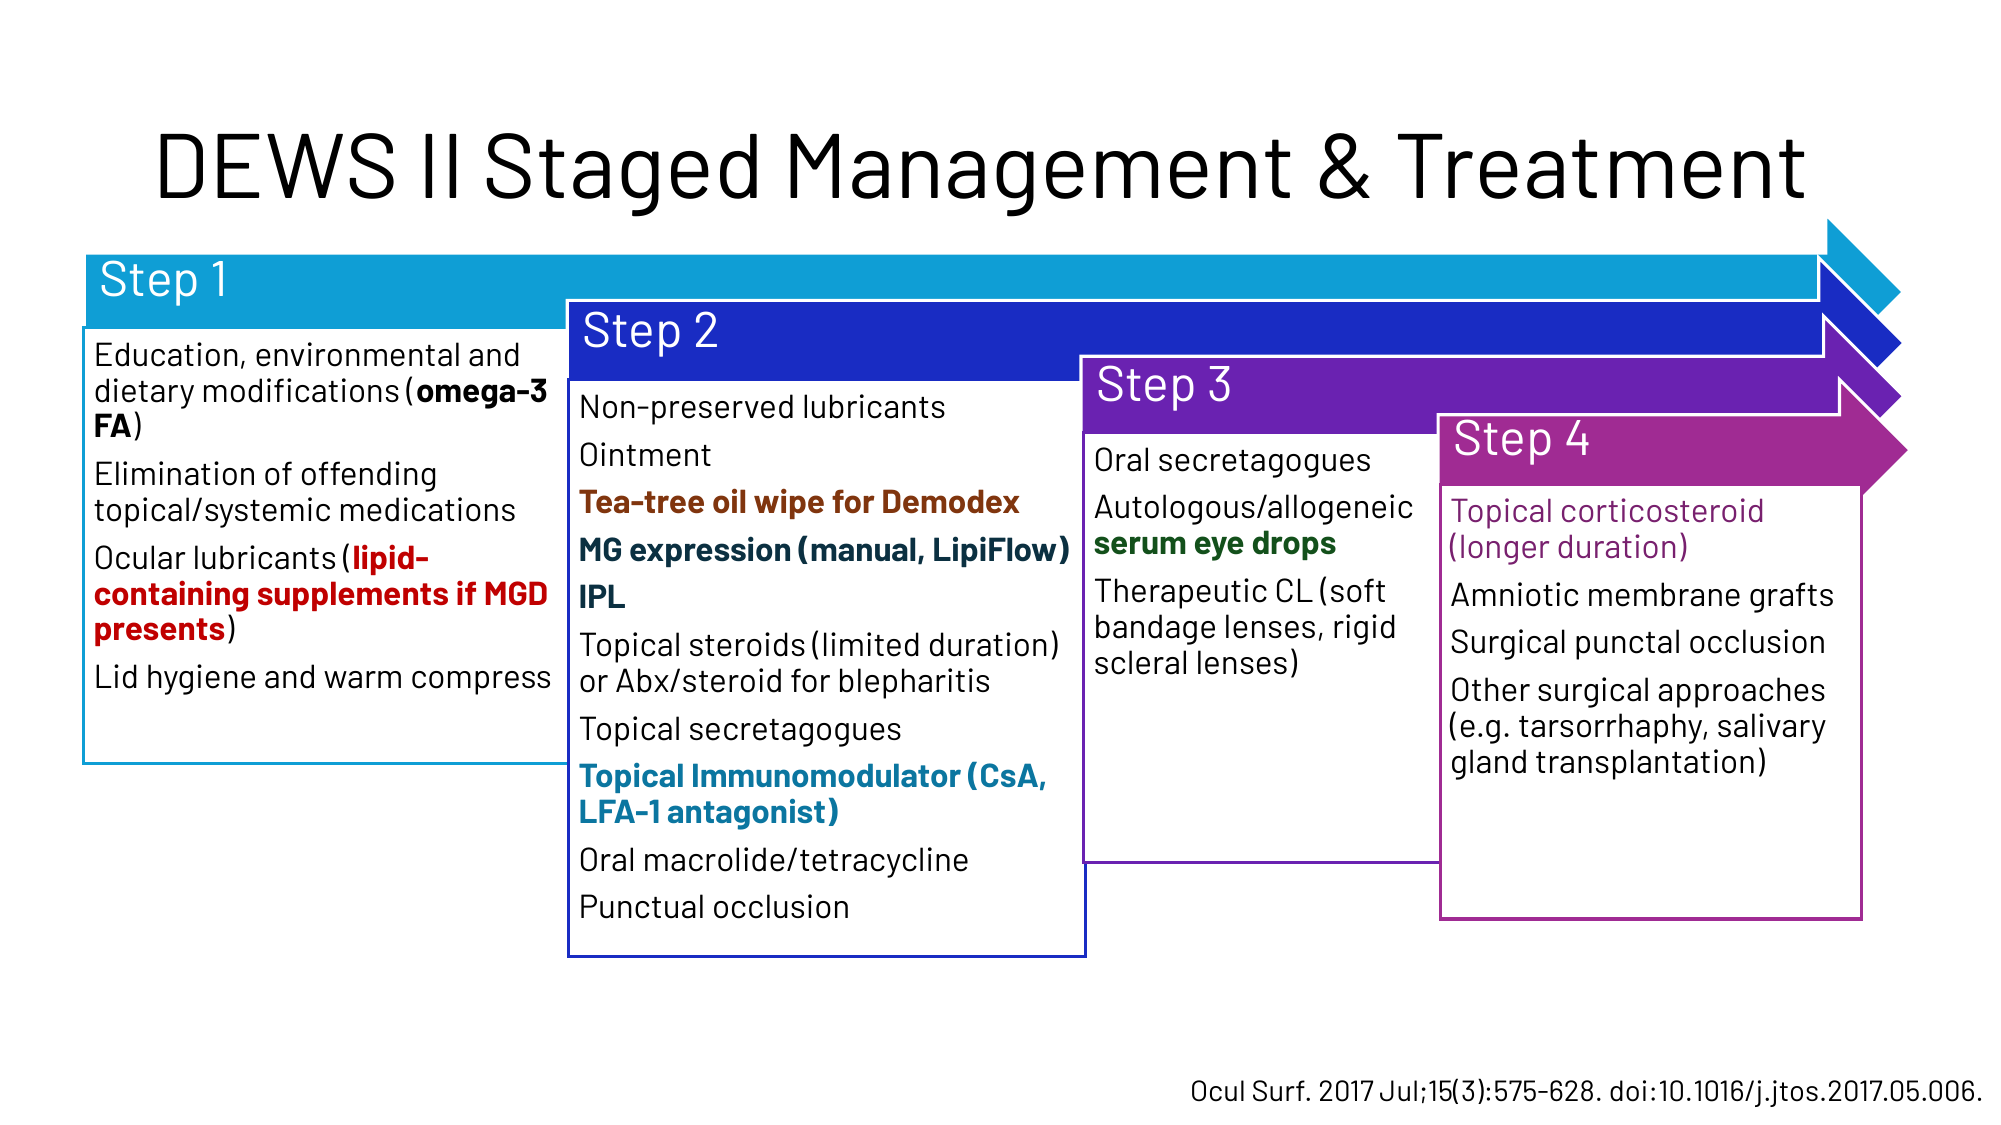

# DEWS II Staged Management & Treatment
Step 1
Education, environmental and dietary modifications (omega-3 FA)
Elimination of offending topical/systemic medications
Ocular lubricants (lipid-containing supplements if MGD presents)
Lid hygiene and warm compress
Step 2
Non-preserved lubricants
Ointment
Tea-tree oil wipe for Demodex
MG expression (manual, LipiFlow)
IPL
Topical steroids (limited duration) or Abx/steroid for blepharitis
Topical secretagogues
Topical Immunomodulator (CsA, LFA-1 antagonist)
Oral macrolide/tetracycline
Punctual occlusion
Step 3
Oral secretagogues
Autologous/allogeneic serum eye drops
Therapeutic CL (soft bandage lenses, rigid scleral lenses)
Step 4
Topical corticosteroid (longer duration)
Amniotic membrane grafts
Surgical punctal occlusion
Other surgical approaches (e.g. tarsorrhaphy, salivary gland transplantation)
Ocul Surf. 2017 Jul;15(3):575-628. doi:10.1016/j.jtos.2017.05.006.